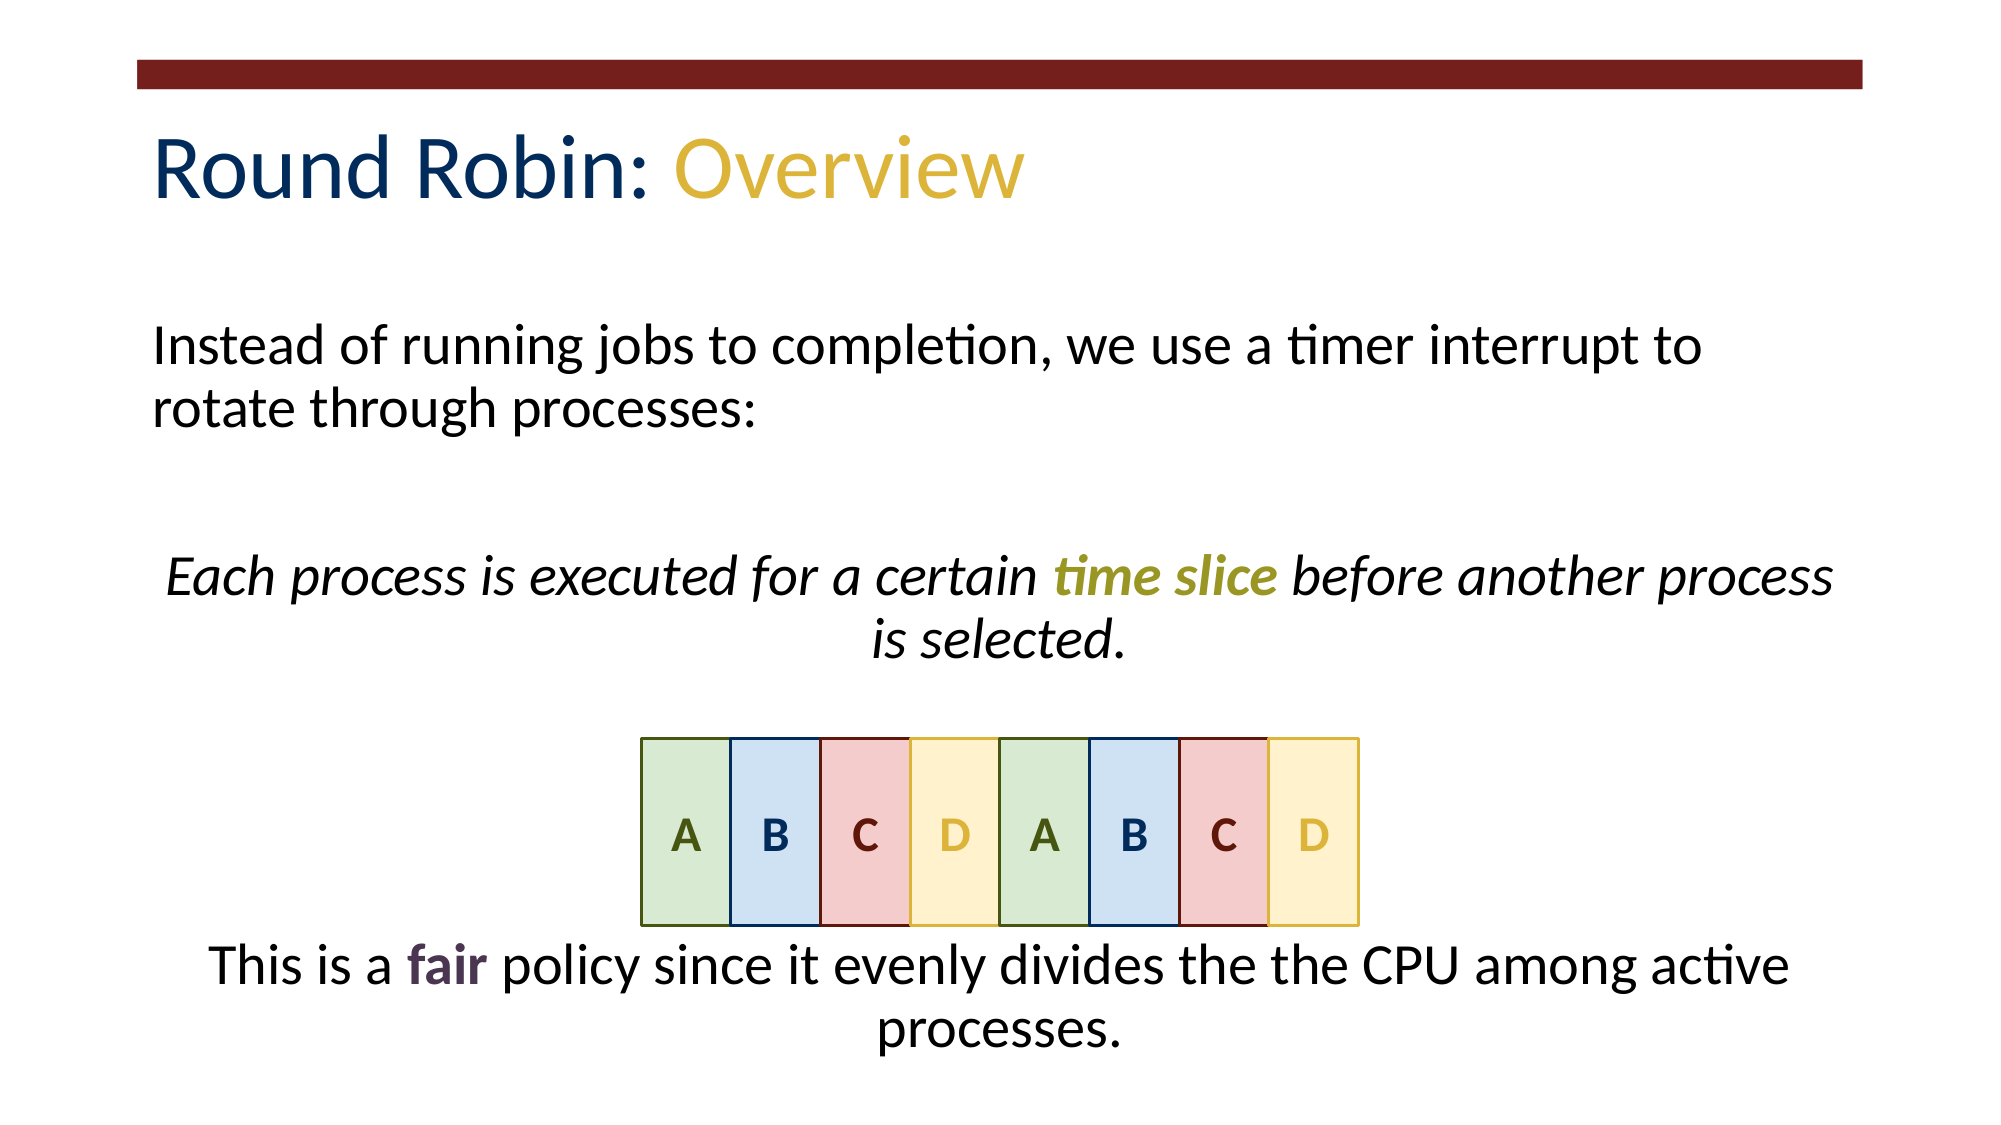

# Round Robin: Overview
Instead of running jobs to completion, we use a timer interrupt to rotate through processes:

Each process is executed for a certain time slice before another process is selected.

This is a fair policy since it evenly divides the the CPU among active processes.
A
B
C
D
A
B
C
D